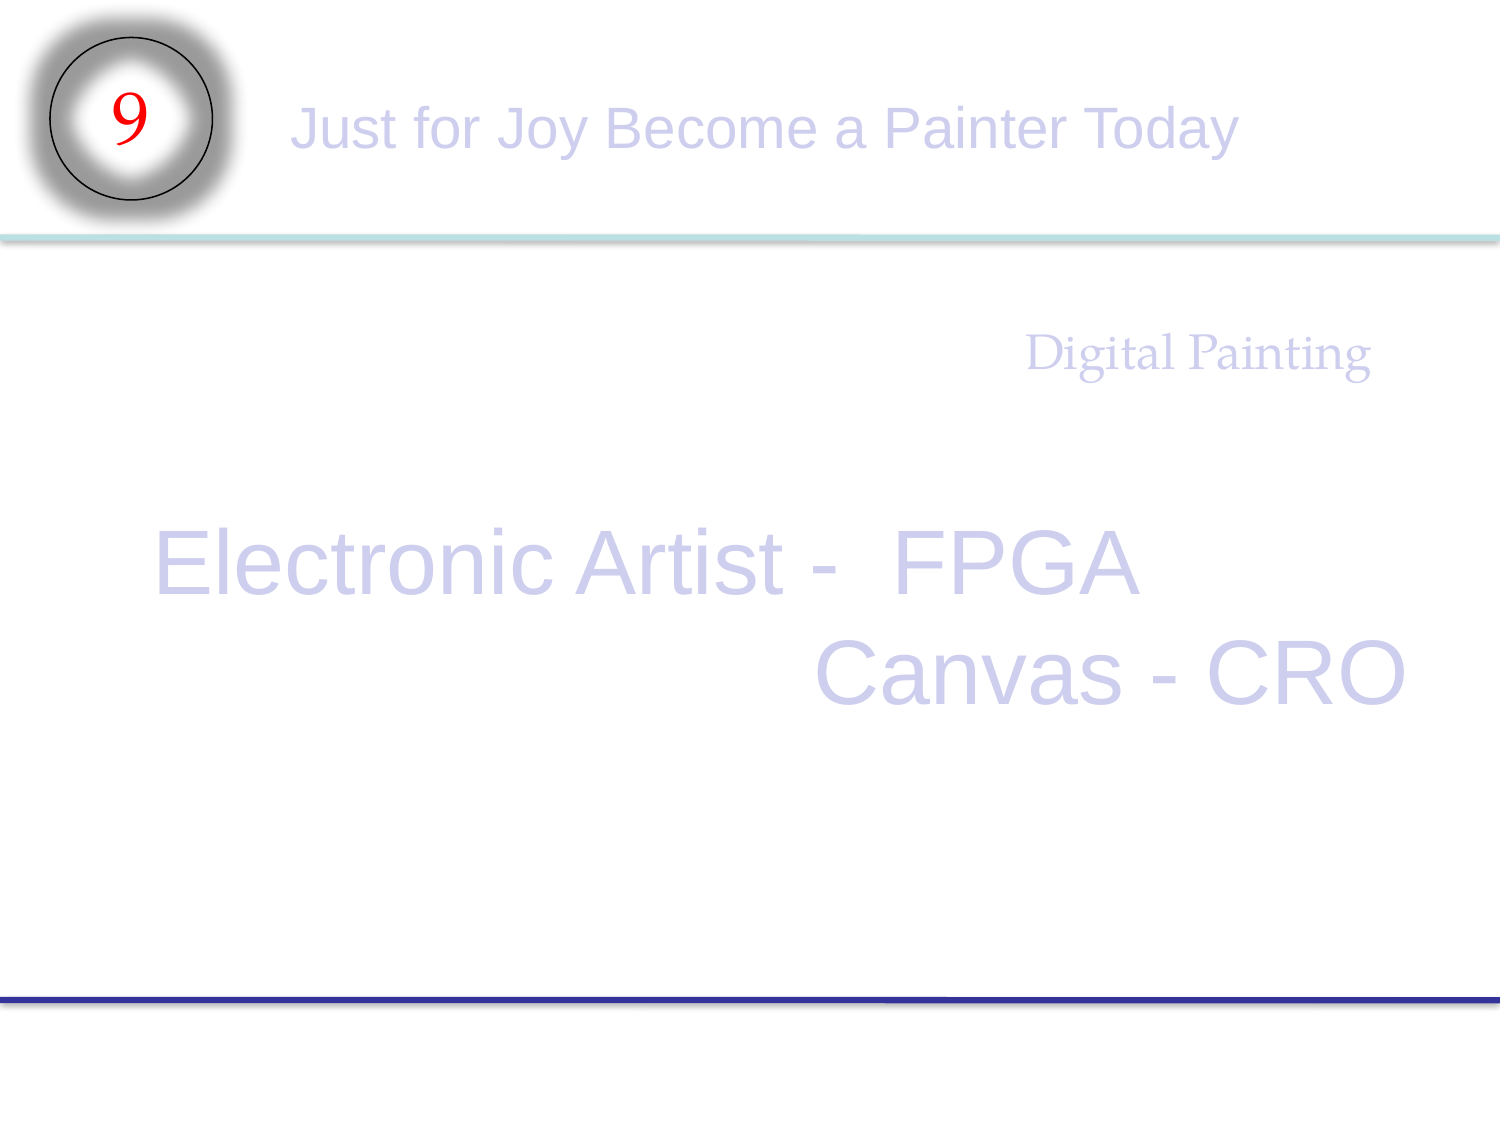

9
Just for Joy Become a Painter Today
Digital Painting
Electronic Artist -  FPGA
Canvas - CRO